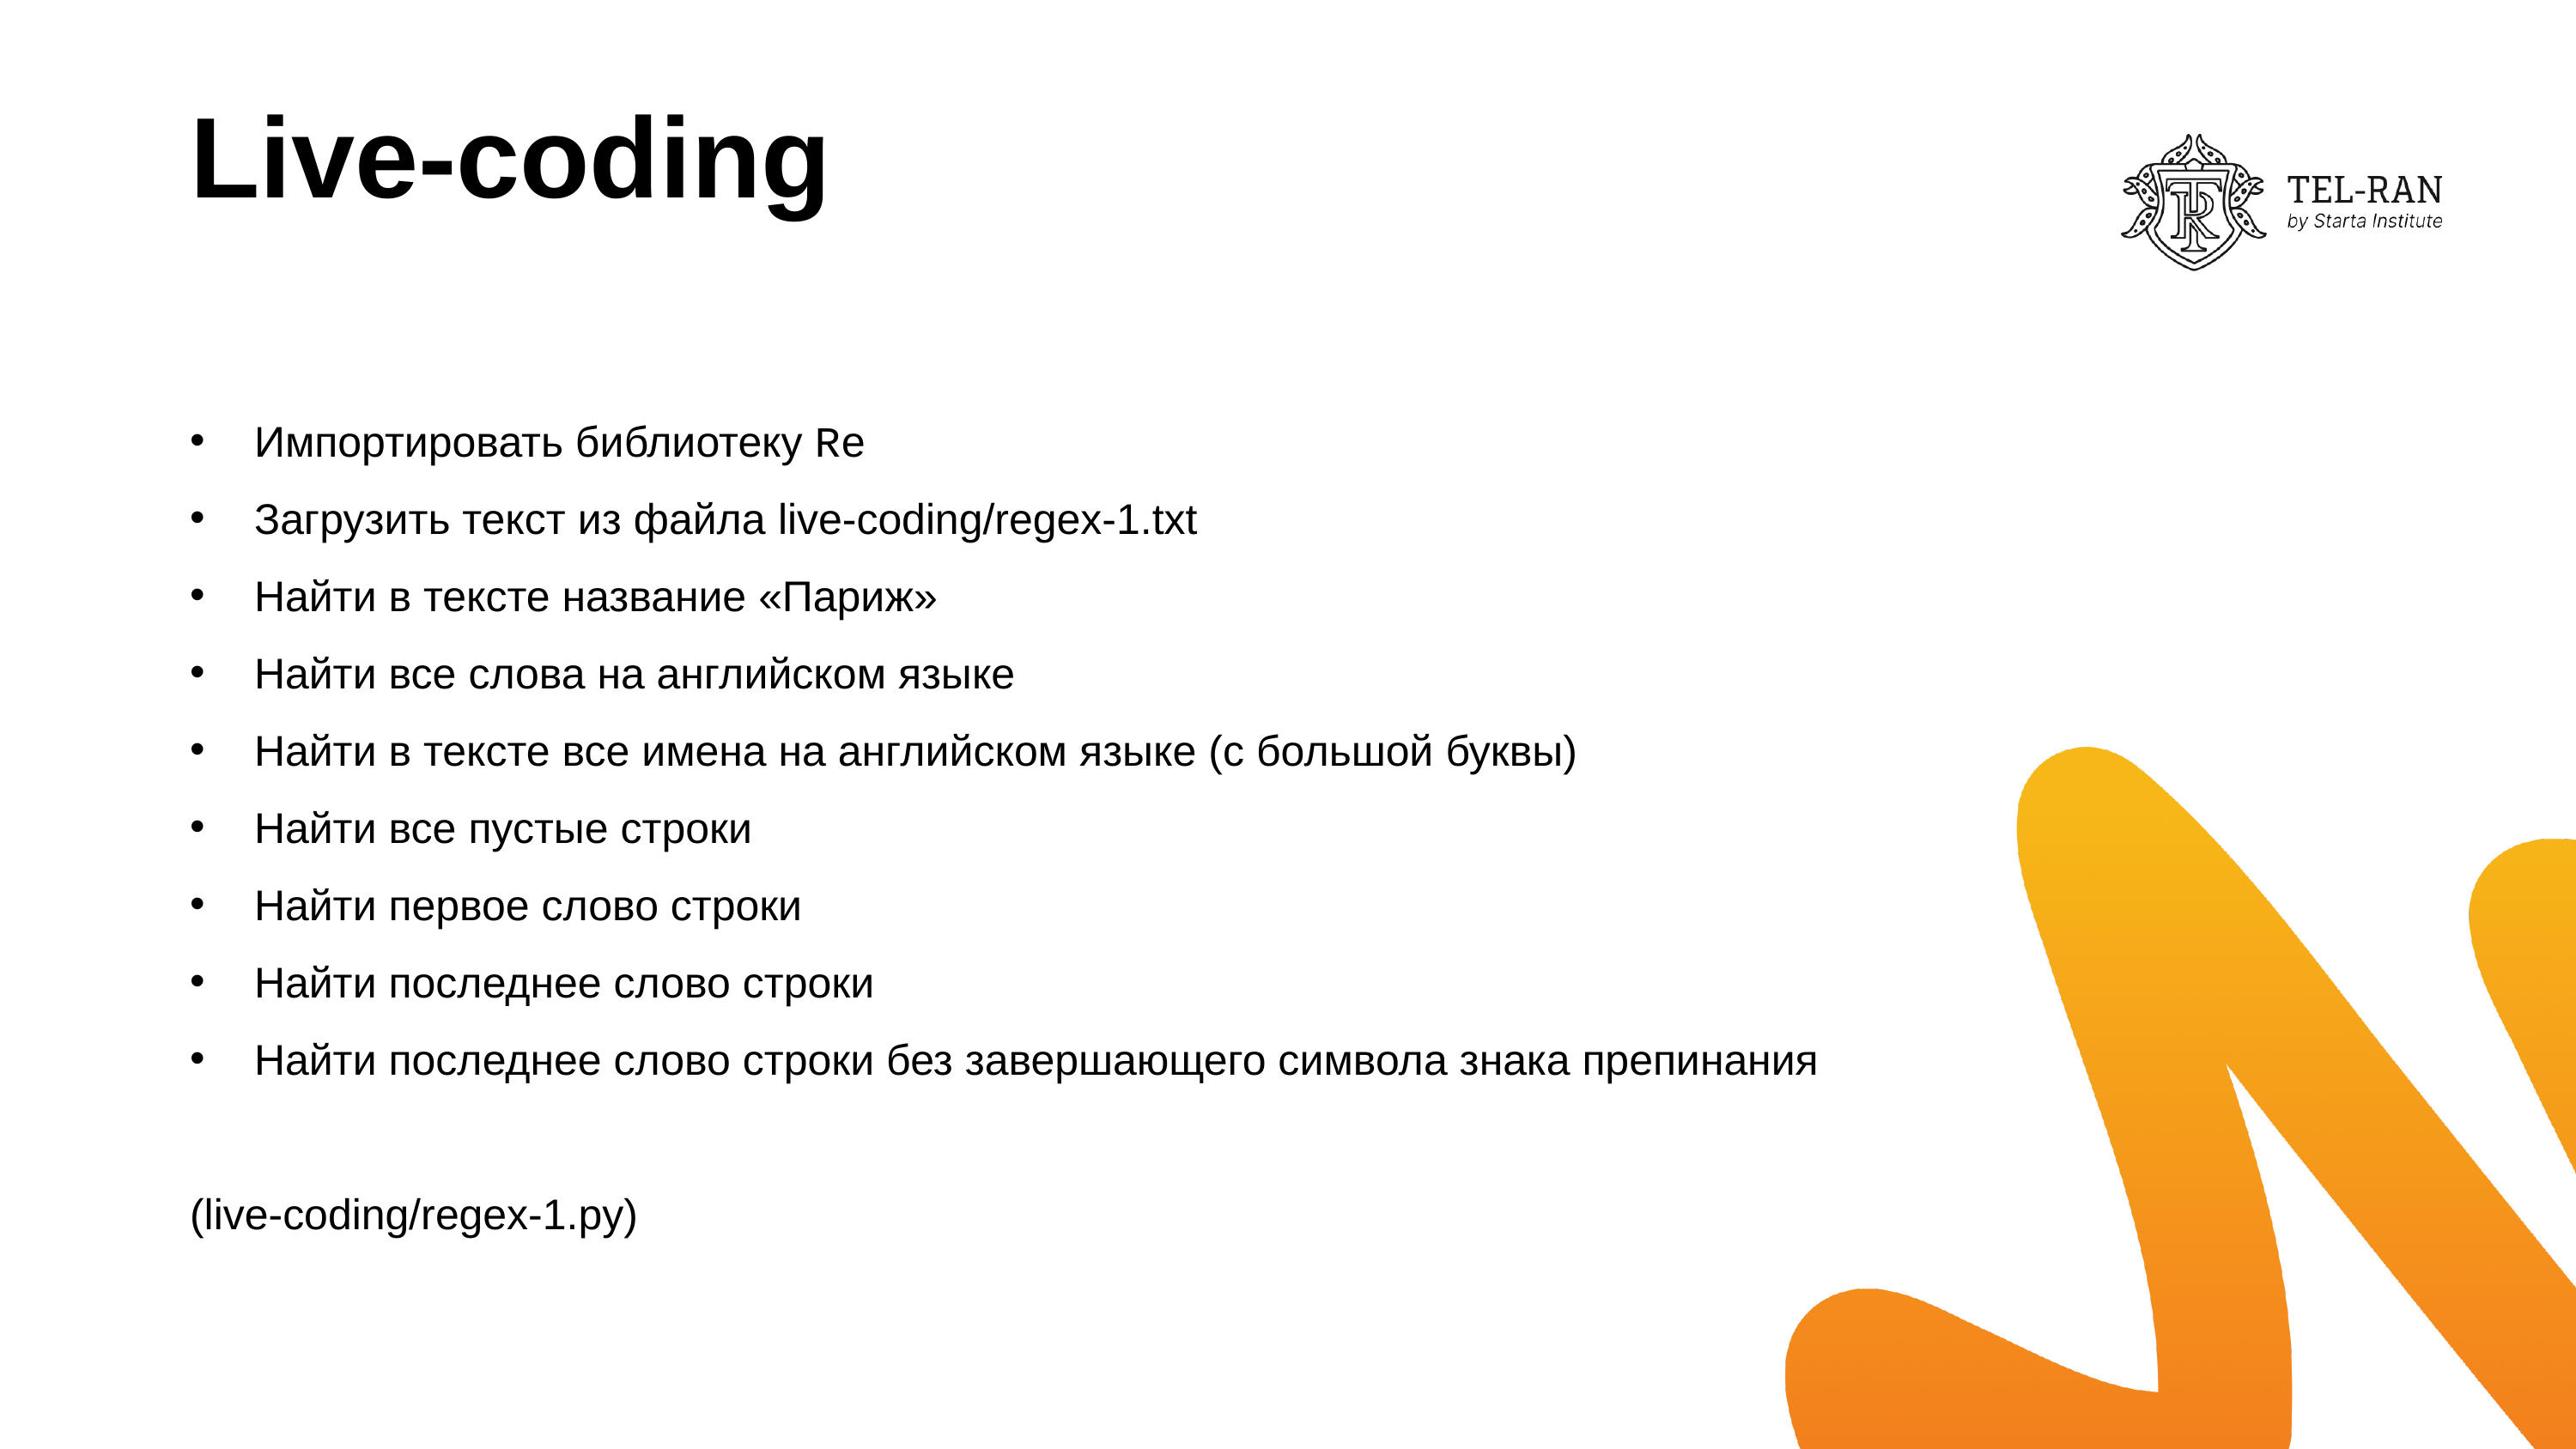

# Live-coding
Импортировать библиотеку Re
Загрузить текст из файла live-coding/regex-1.txt
Найти в тексте название «Париж»
Найти все слова на английском языке
Найти в тексте все имена на английском языке (с большой буквы)
Найти все пустые строки
Найти первое слово строки
Найти последнее слово строки
Найти последнее слово строки без завершающего символа знака препинания

(live-coding/regex-1.py)